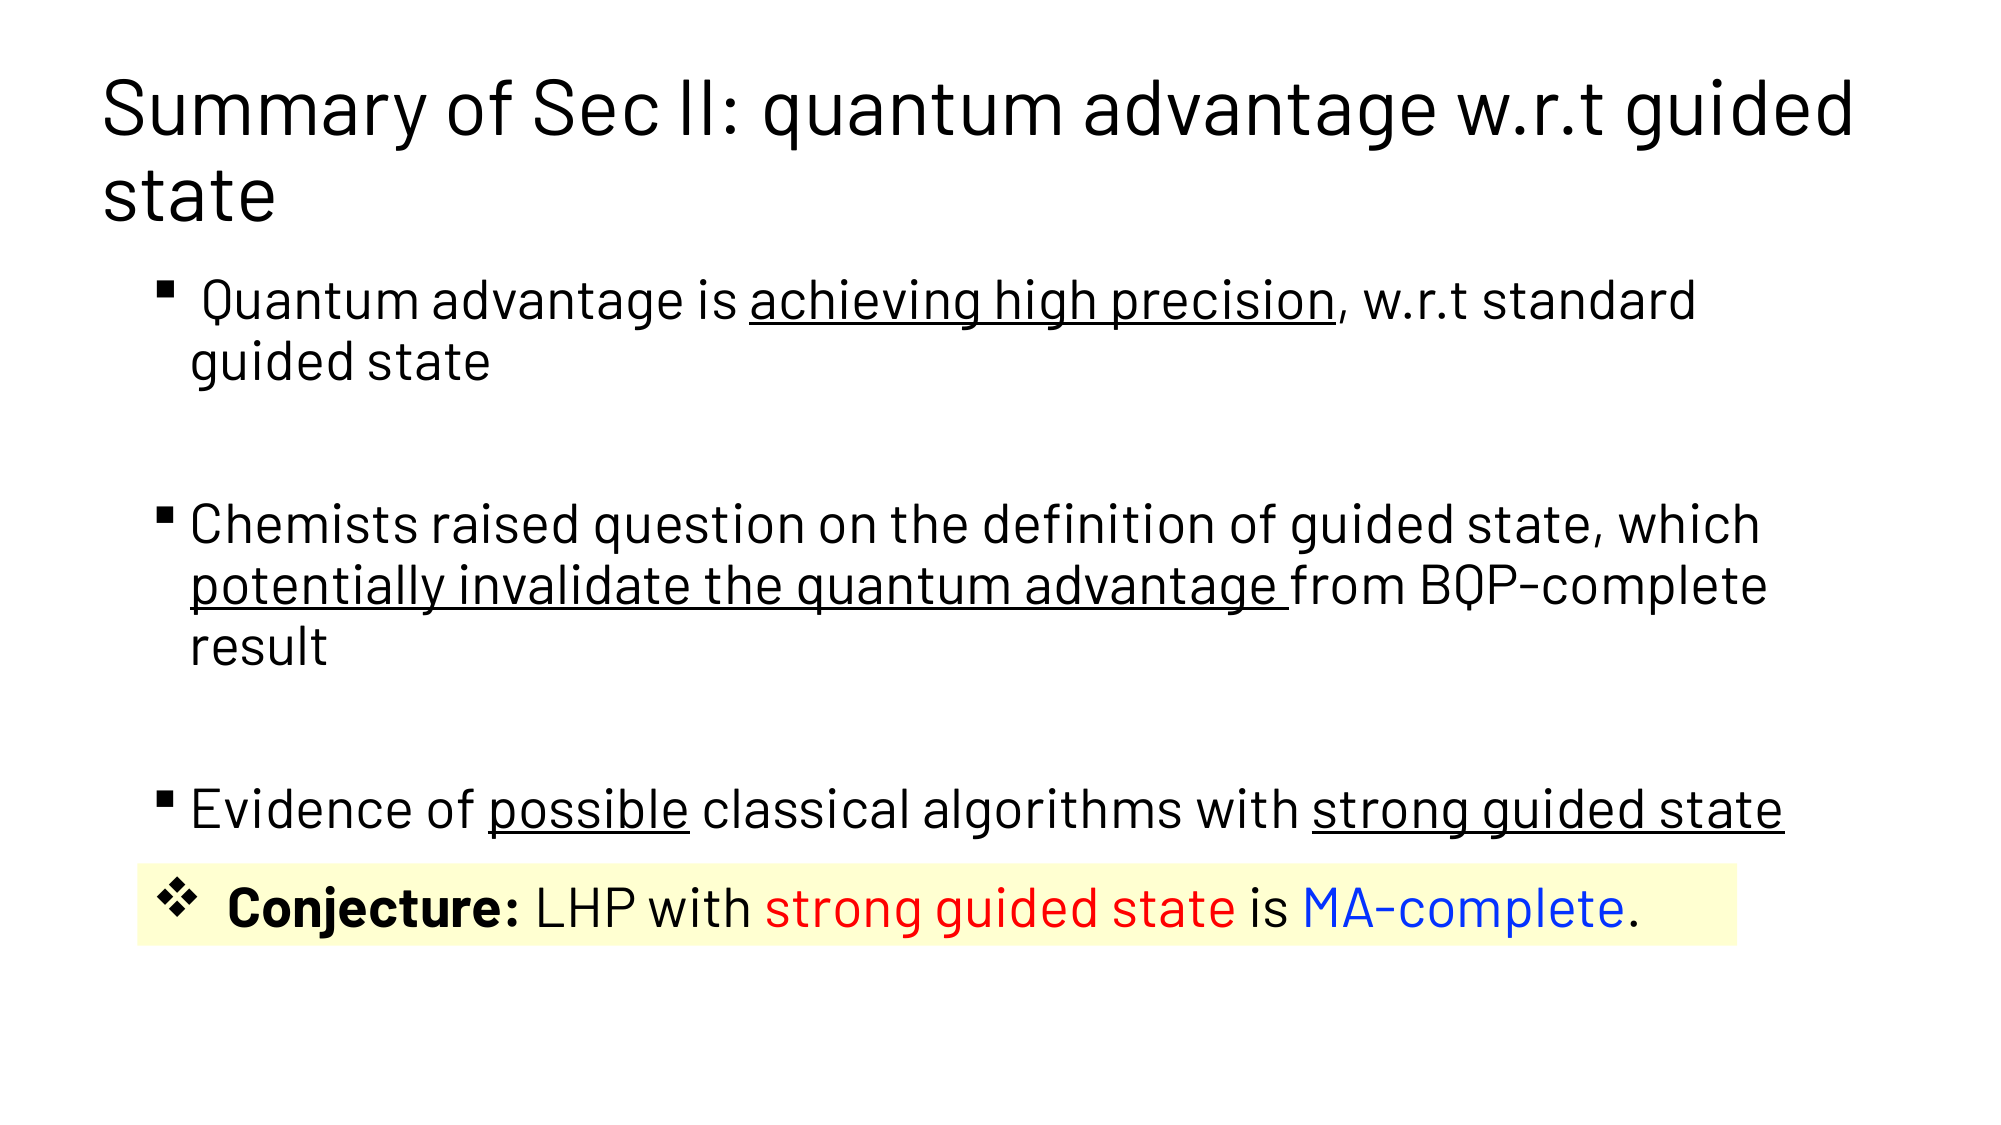

# Summary of Sec II: quantum advantage w.r.t guided state
 Quantum advantage is achieving high precision, w.r.t standard guided state

Chemists raised question on the definition of guided state, which potentially invalidate the quantum advantage from BQP-complete result

Evidence of possible classical algorithms with strong guided state
Conjecture: LHP with strong guided state is MA-complete.